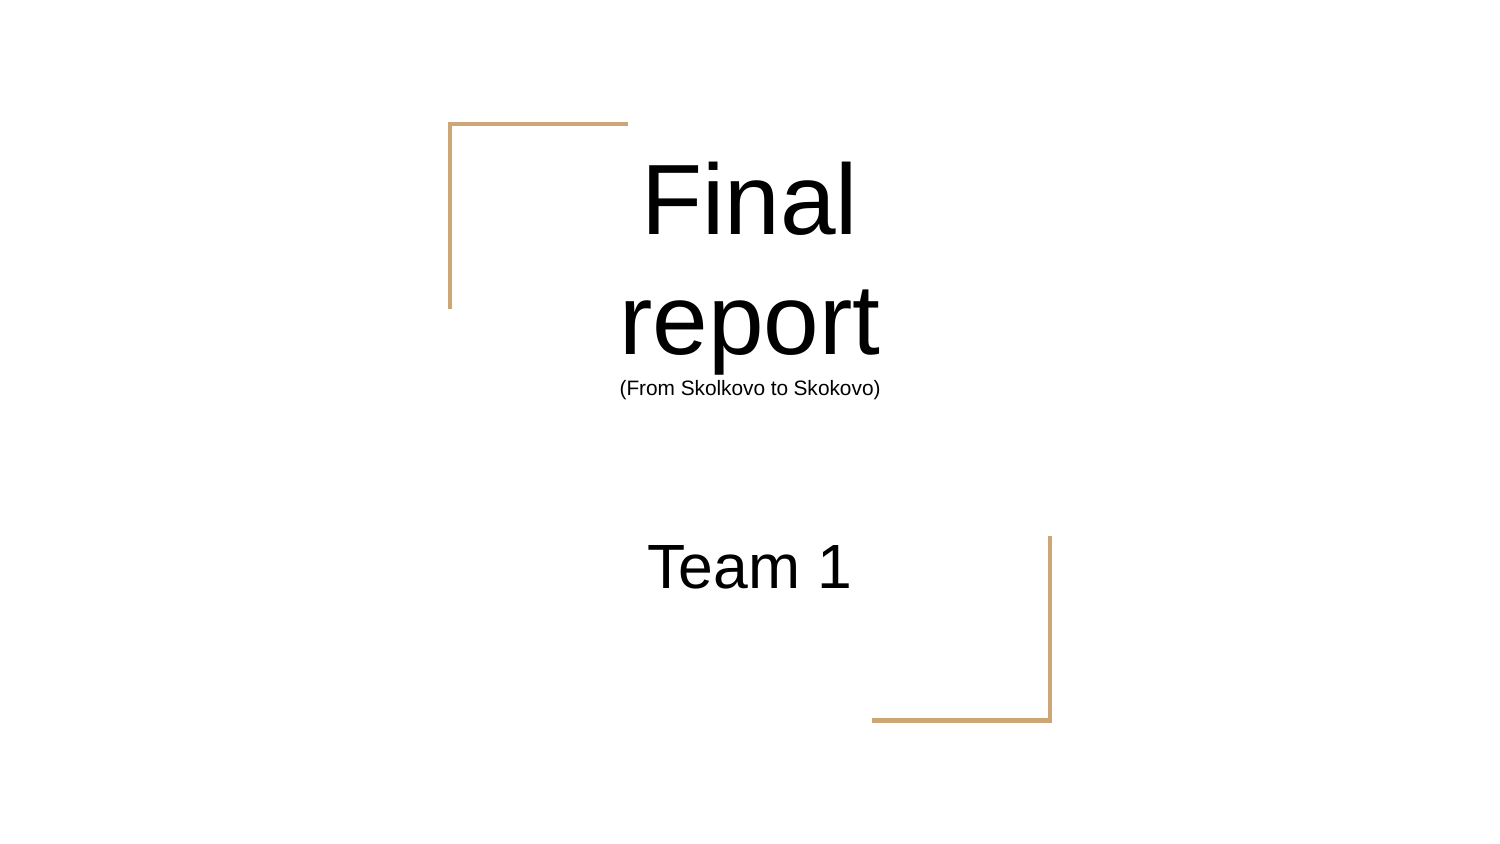

# Final report
(From Skolkovo to Skokovo)
Team 1